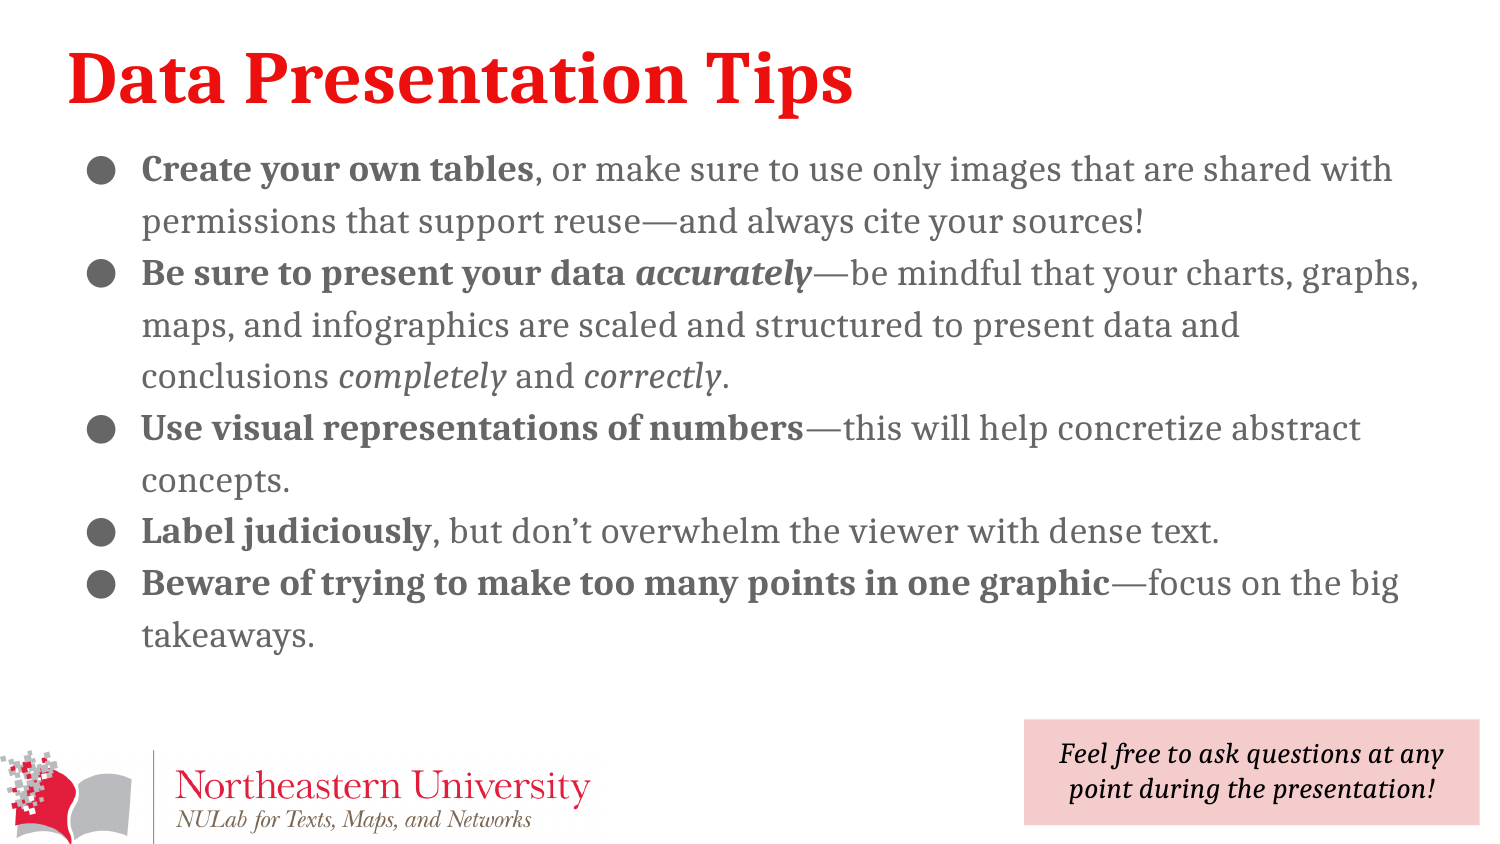

# Data Presentation Tips
Create your own tables, or make sure to use only images that are shared with permissions that support reuse—and always cite your sources!
Be sure to present your data accurately—be mindful that your charts, graphs, maps, and infographics are scaled and structured to present data and conclusions completely and correctly.
Use visual representations of numbers—this will help concretize abstract concepts.
Label judiciously, but don’t overwhelm the viewer with dense text.
Beware of trying to make too many points in one graphic—focus on the big takeaways.
Feel free to ask questions at any point during the presentation!